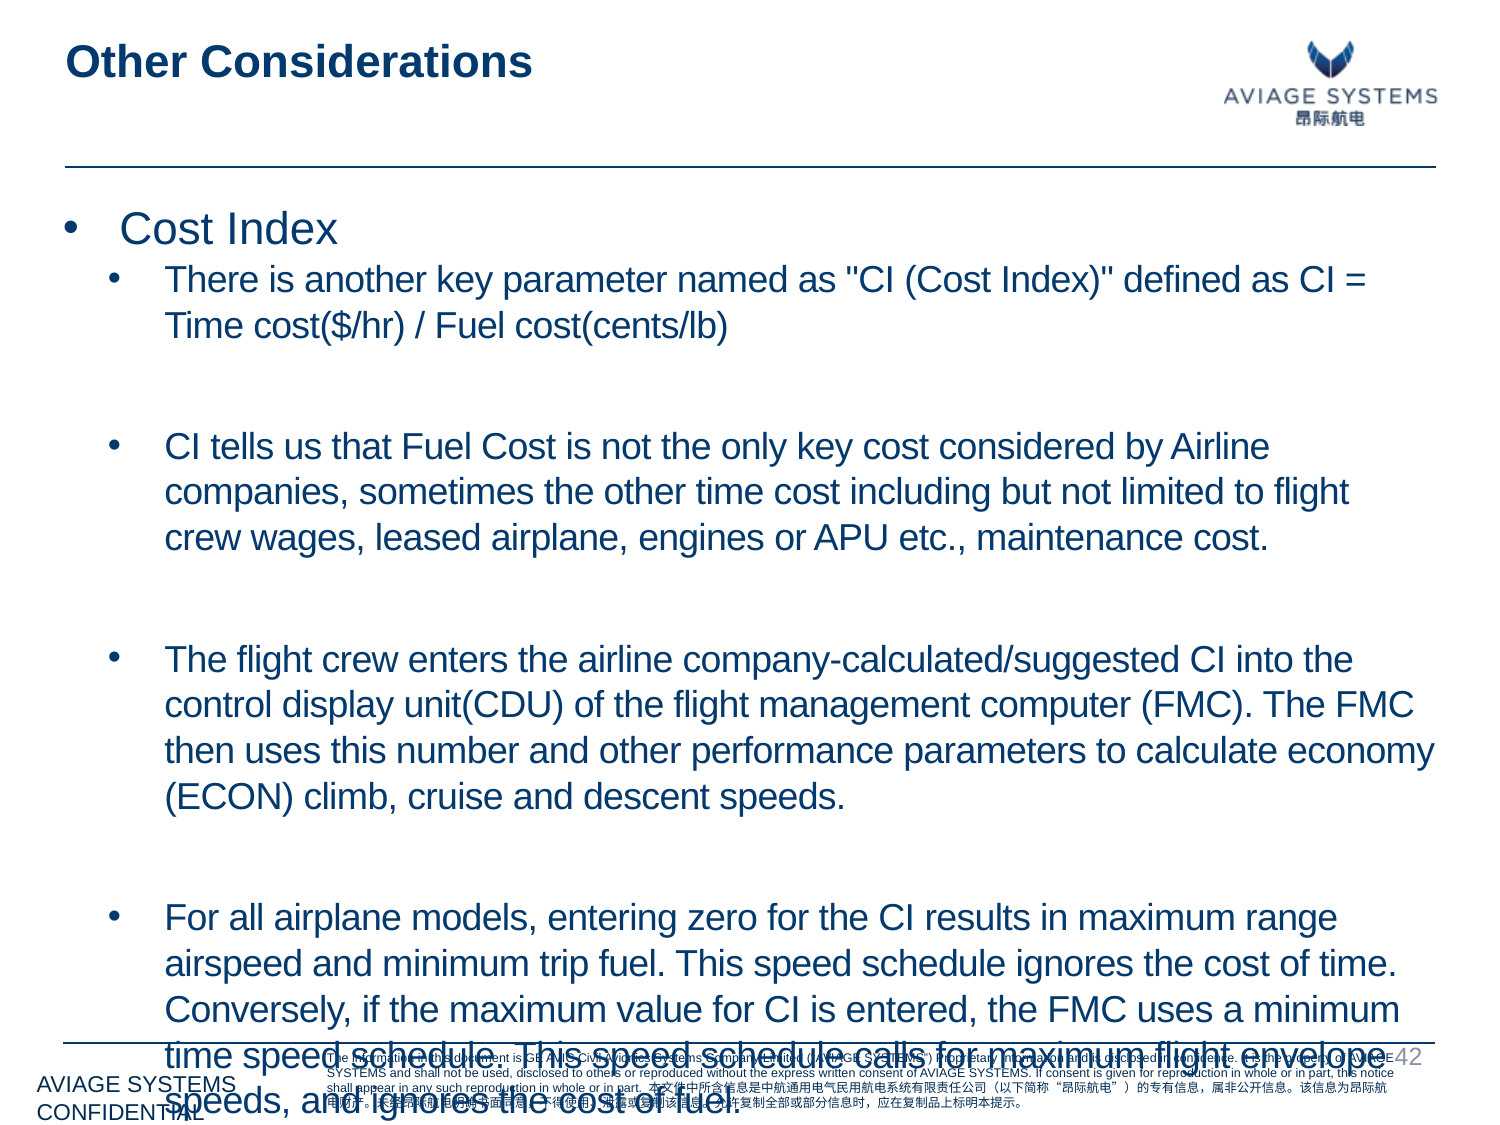

# Other Considerations
Cost Index
There is another key parameter named as "CI (Cost Index)" defined as CI = Time cost($/hr) / Fuel cost(cents/lb)

CI tells us that Fuel Cost is not the only key cost considered by Airline companies, sometimes the other time cost including but not limited to flight crew wages, leased airplane, engines or APU etc., maintenance cost.

The flight crew enters the airline company-calculated/suggested CI into the control display unit(CDU) of the flight management computer (FMC). The FMC then uses this number and other performance parameters to calculate economy (ECON) climb, cruise and descent speeds.

For all airplane models, entering zero for the CI results in maximum range airspeed and minimum trip fuel. This speed schedule ignores the cost of time. Conversely, if the maximum value for CI is entered, the FMC uses a minimum time speed schedule. This speed schedule calls for maximum flight envelope speeds, and ignores the cost of fuel.